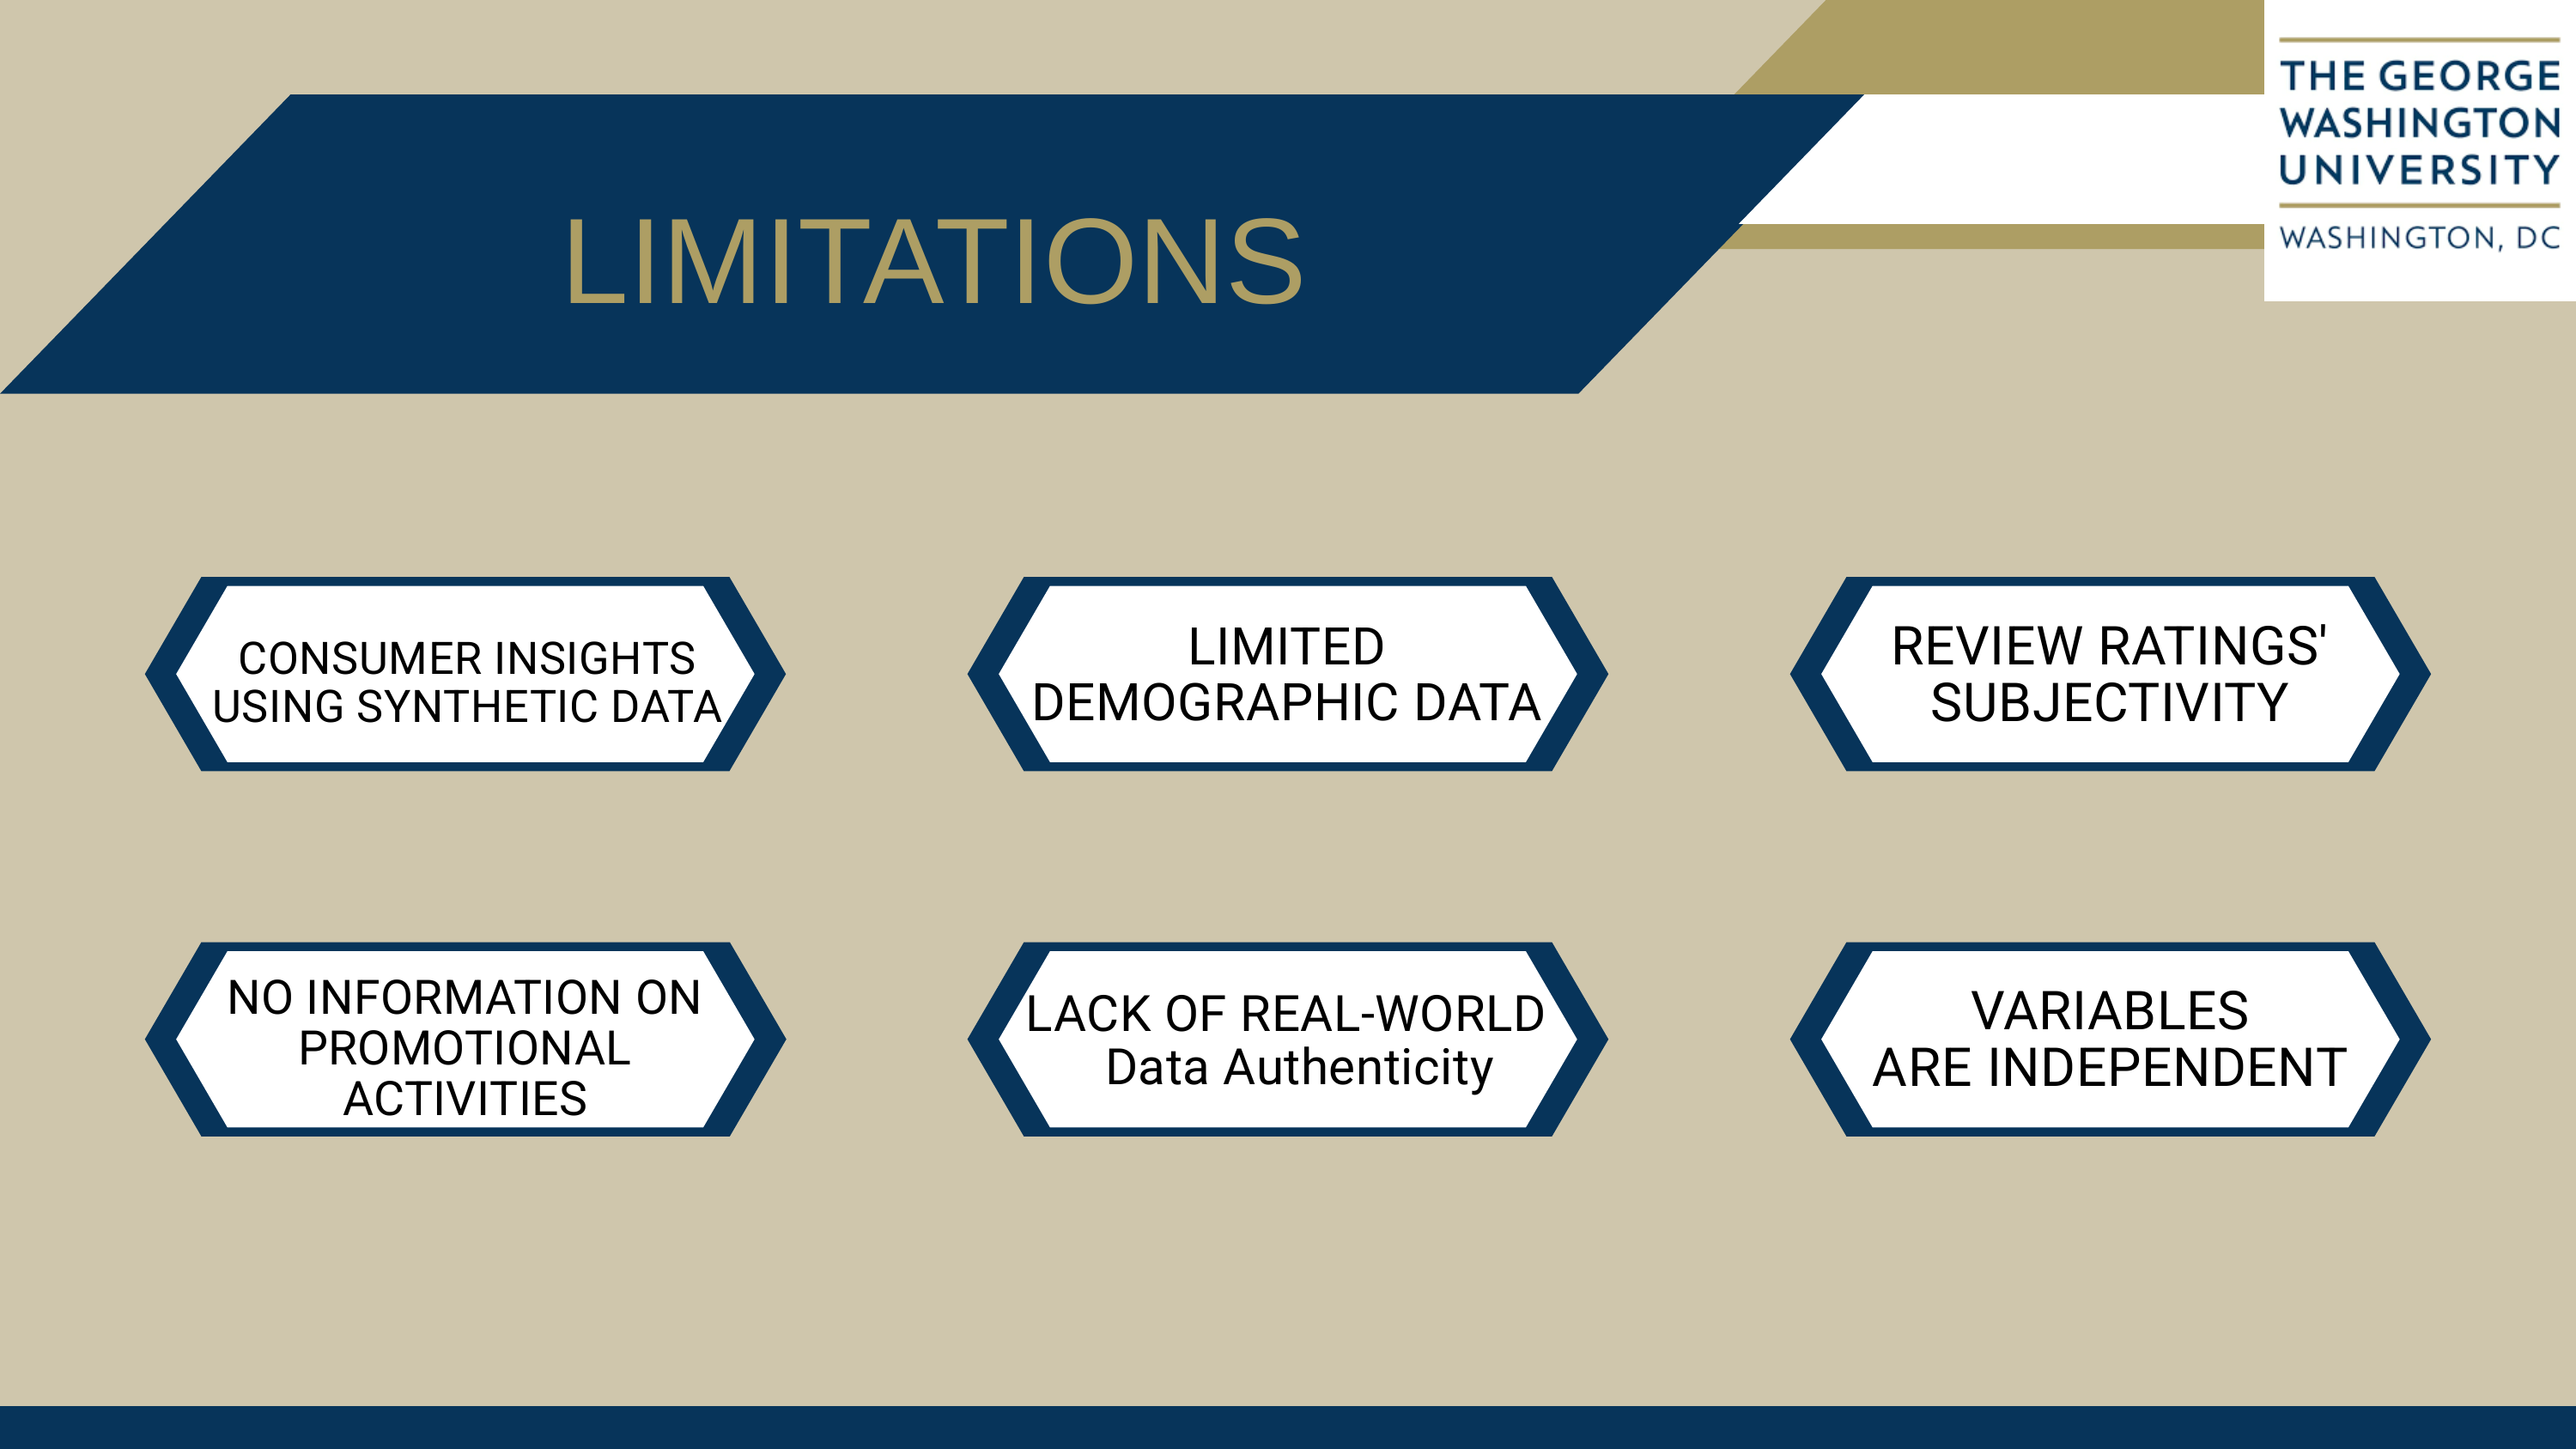

LIMITATIONS

REVIEW RATINGS' SUBJECTIVITY

LIMITED DEMOGRAPHIC DATA
CONSUMER INSIGHTS USING SYNTHETIC DATA

NO INFORMATION ON PROMOTIONAL ACTIVITIES
VARIABLES ARE ﻿INDEPENDENT
LACK OF REAL-WORLD
 Data Authenticity